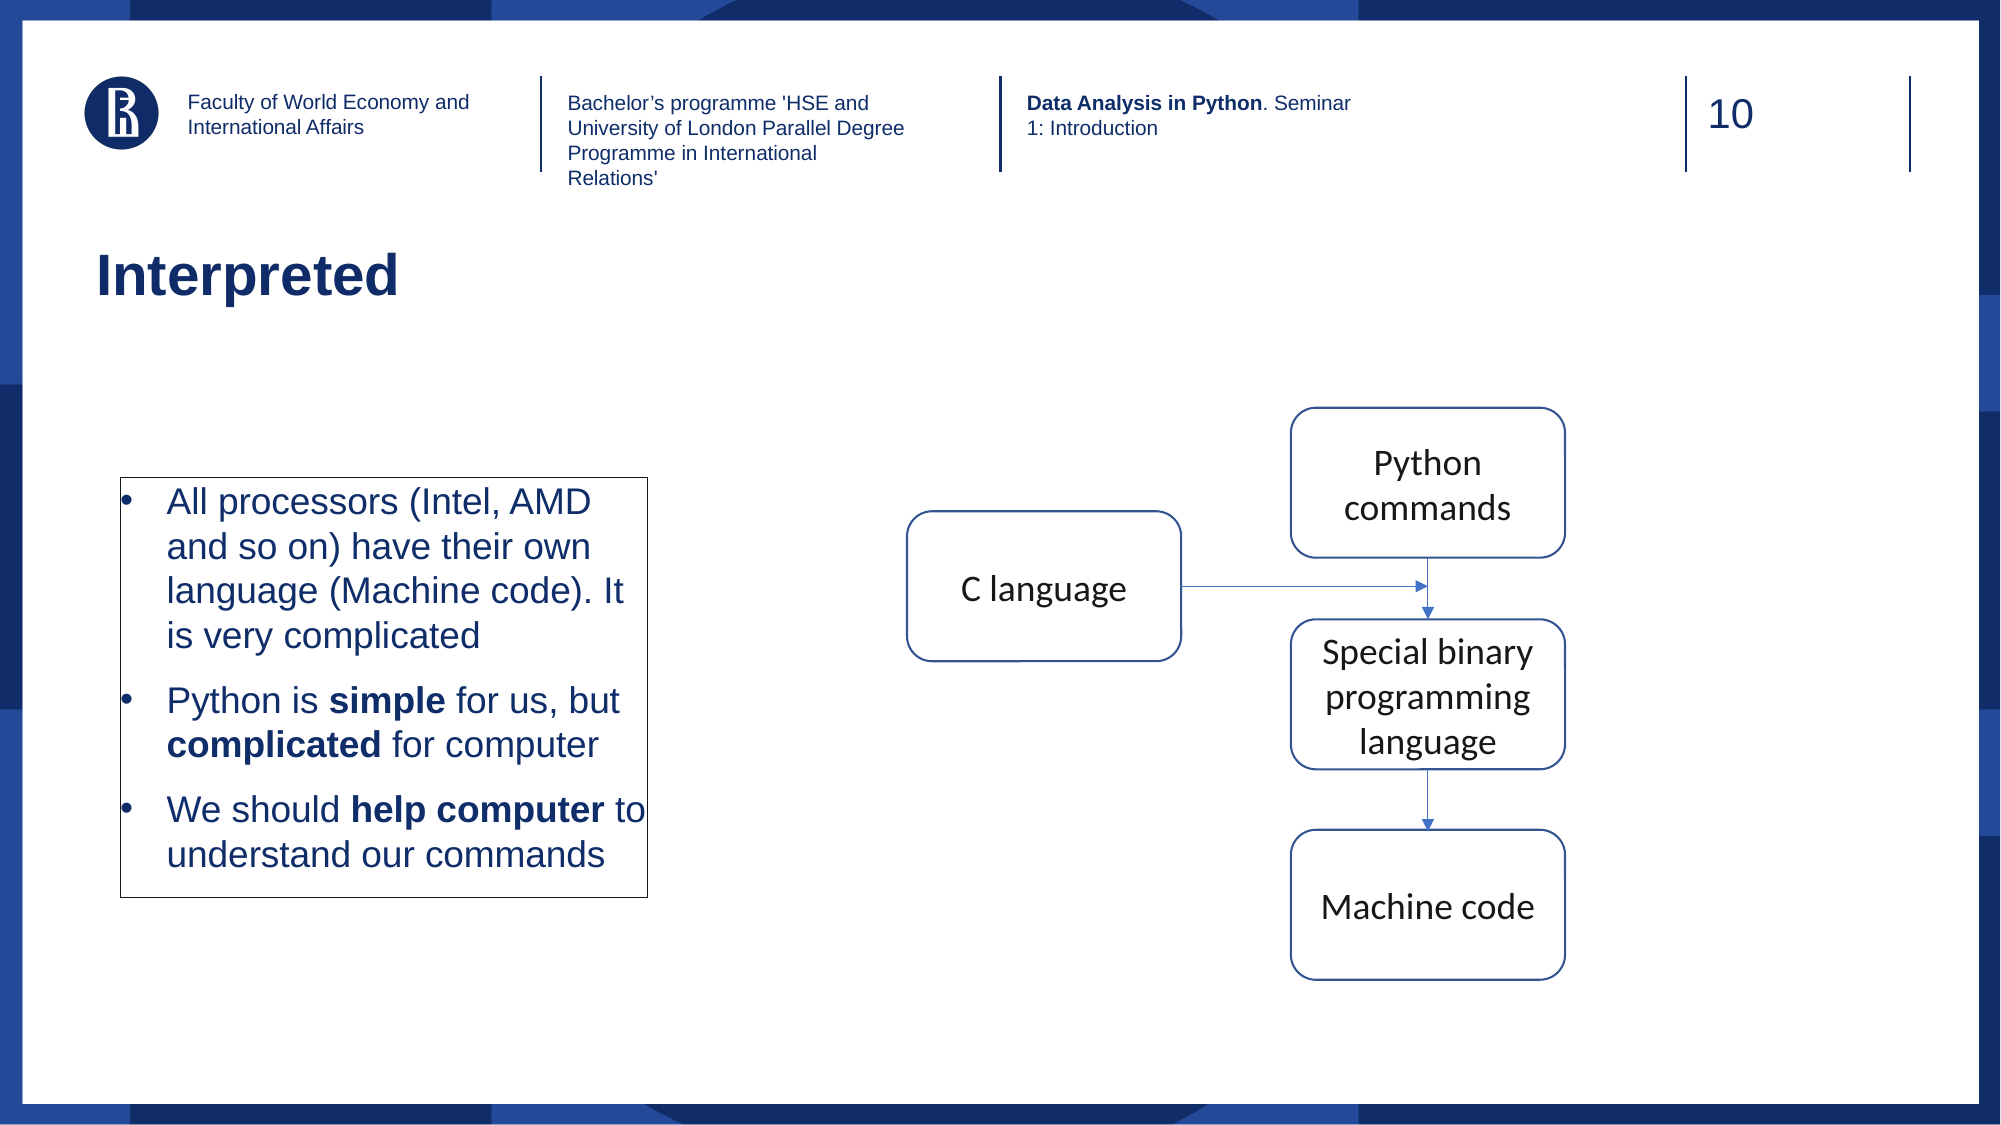

Faculty of World Economy and International Affairs

Bachelor’s programme 'HSE and University of London Parallel Degree Programme in International Relations'

Data Analysis in Python. Seminar 1: Introduction
# Interpreted
Python commands
All processors (Intel, AMD and so on) have their own language (Machine code). It is very complicated
Python is simple for us, but complicated for computer
We should help computer to understand our commands
C language
Special binary programming language
Machine code